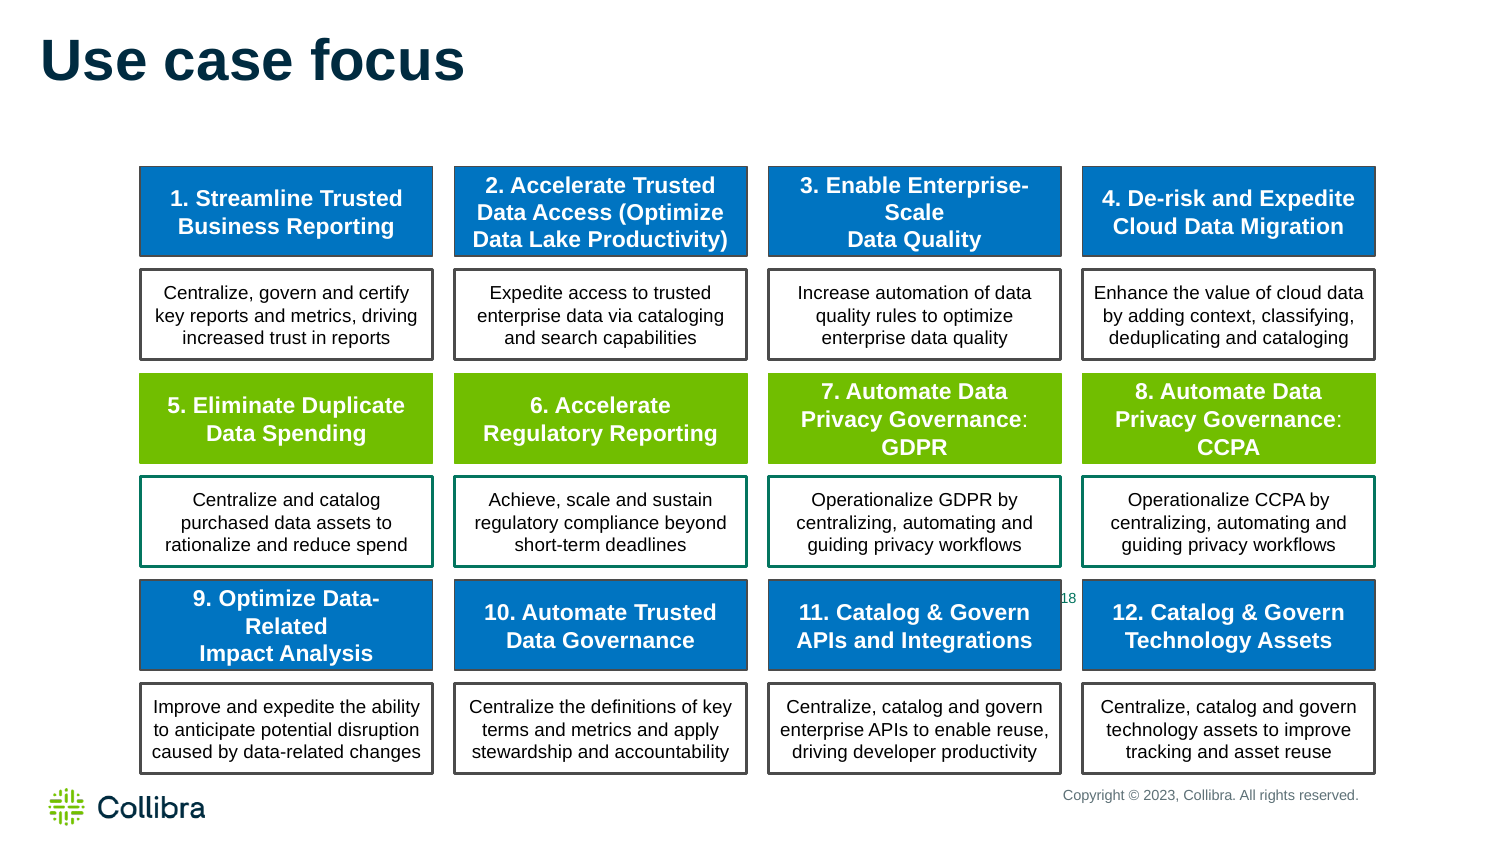

# Use case focus
1. Streamline Trusted
Business Reporting
2. Accelerate Trusted
Data Access (Optimize Data Lake Productivity)
3. Enable Enterprise-Scale
Data Quality
4. De-risk and Expedite
Cloud Data Migration
Centralize, govern and certify key reports and metrics, driving increased trust in reports
Expedite access to trusted enterprise data via cataloging and search capabilities
Increase automation of data quality rules to optimize enterprise data quality
Enhance the value of cloud data by adding context, classifying, deduplicating and cataloging
5. Eliminate Duplicate
Data Spending
6. Accelerate
Regulatory Reporting
7. Automate Data
Privacy Governance:
GDPR
8. Automate Data
Privacy Governance:
CCPA
Centralize and catalog purchased data assets to rationalize and reduce spend
Achieve, scale and sustain regulatory compliance beyond short-term deadlines
Operationalize GDPR by centralizing, automating and guiding privacy workflows
Operationalize CCPA by centralizing, automating and guiding privacy workflows
18
9. Optimize Data-Related
Impact Analysis
10. Automate Trusted
Data Governance
11. Catalog & Govern
APIs and Integrations
12. Catalog & Govern
Technology Assets
Improve and expedite the ability to anticipate potential disruption caused by data-related changes
Centralize the definitions of key terms and metrics and apply stewardship and accountability
Centralize, catalog and govern enterprise APIs to enable reuse, driving developer productivity
Centralize, catalog and govern technology assets to improve tracking and asset reuse